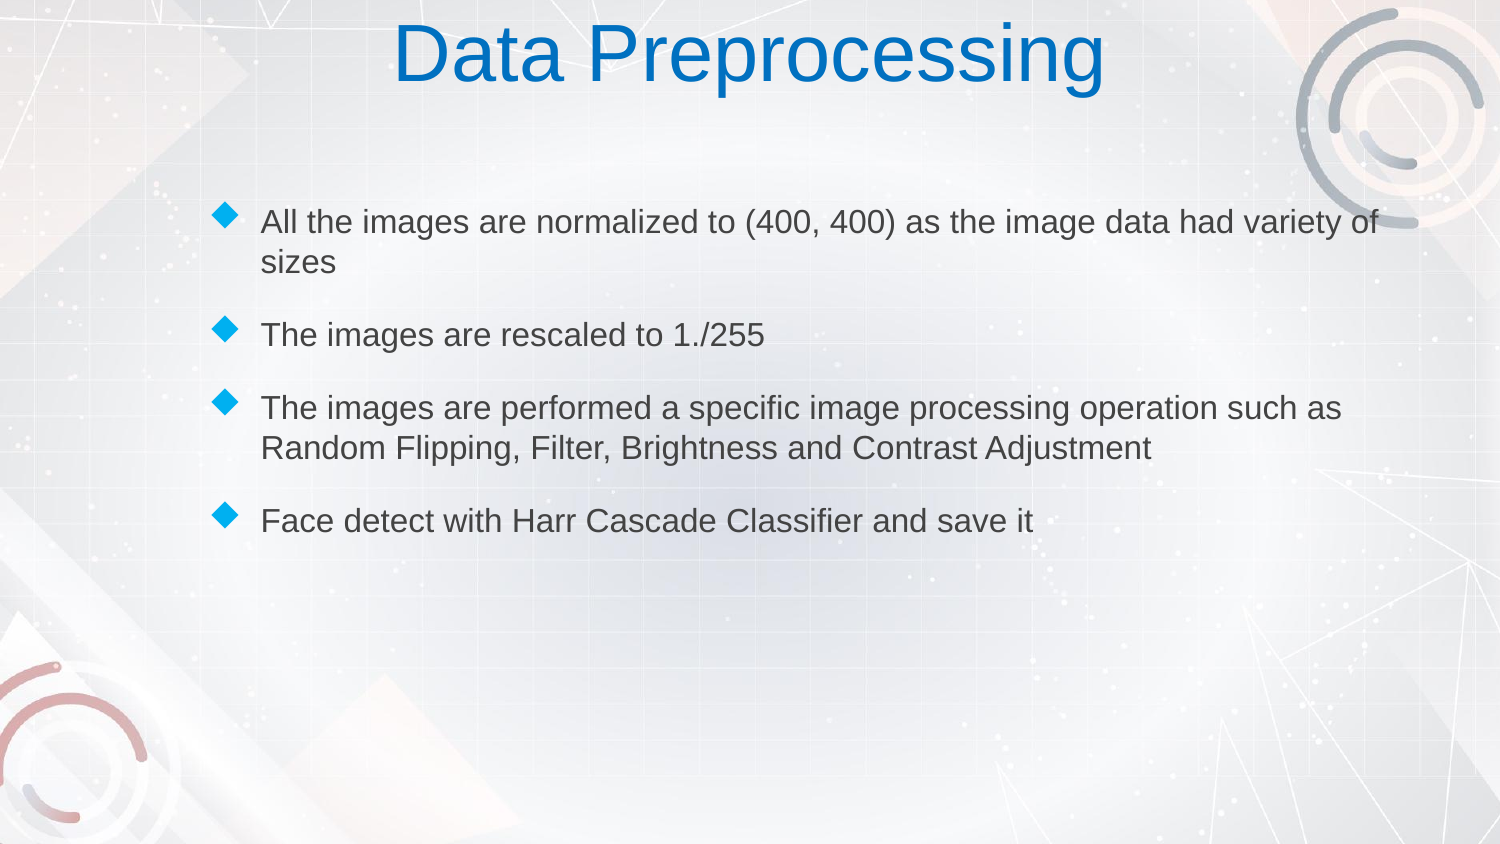

Data Preprocessing
All the images are normalized to (400, 400) as the image data had variety of sizes
The images are rescaled to 1./255
The images are performed a specific image processing operation such as Random Flipping, Filter, Brightness and Contrast Adjustment
Face detect with Harr Cascade Classifier and save it